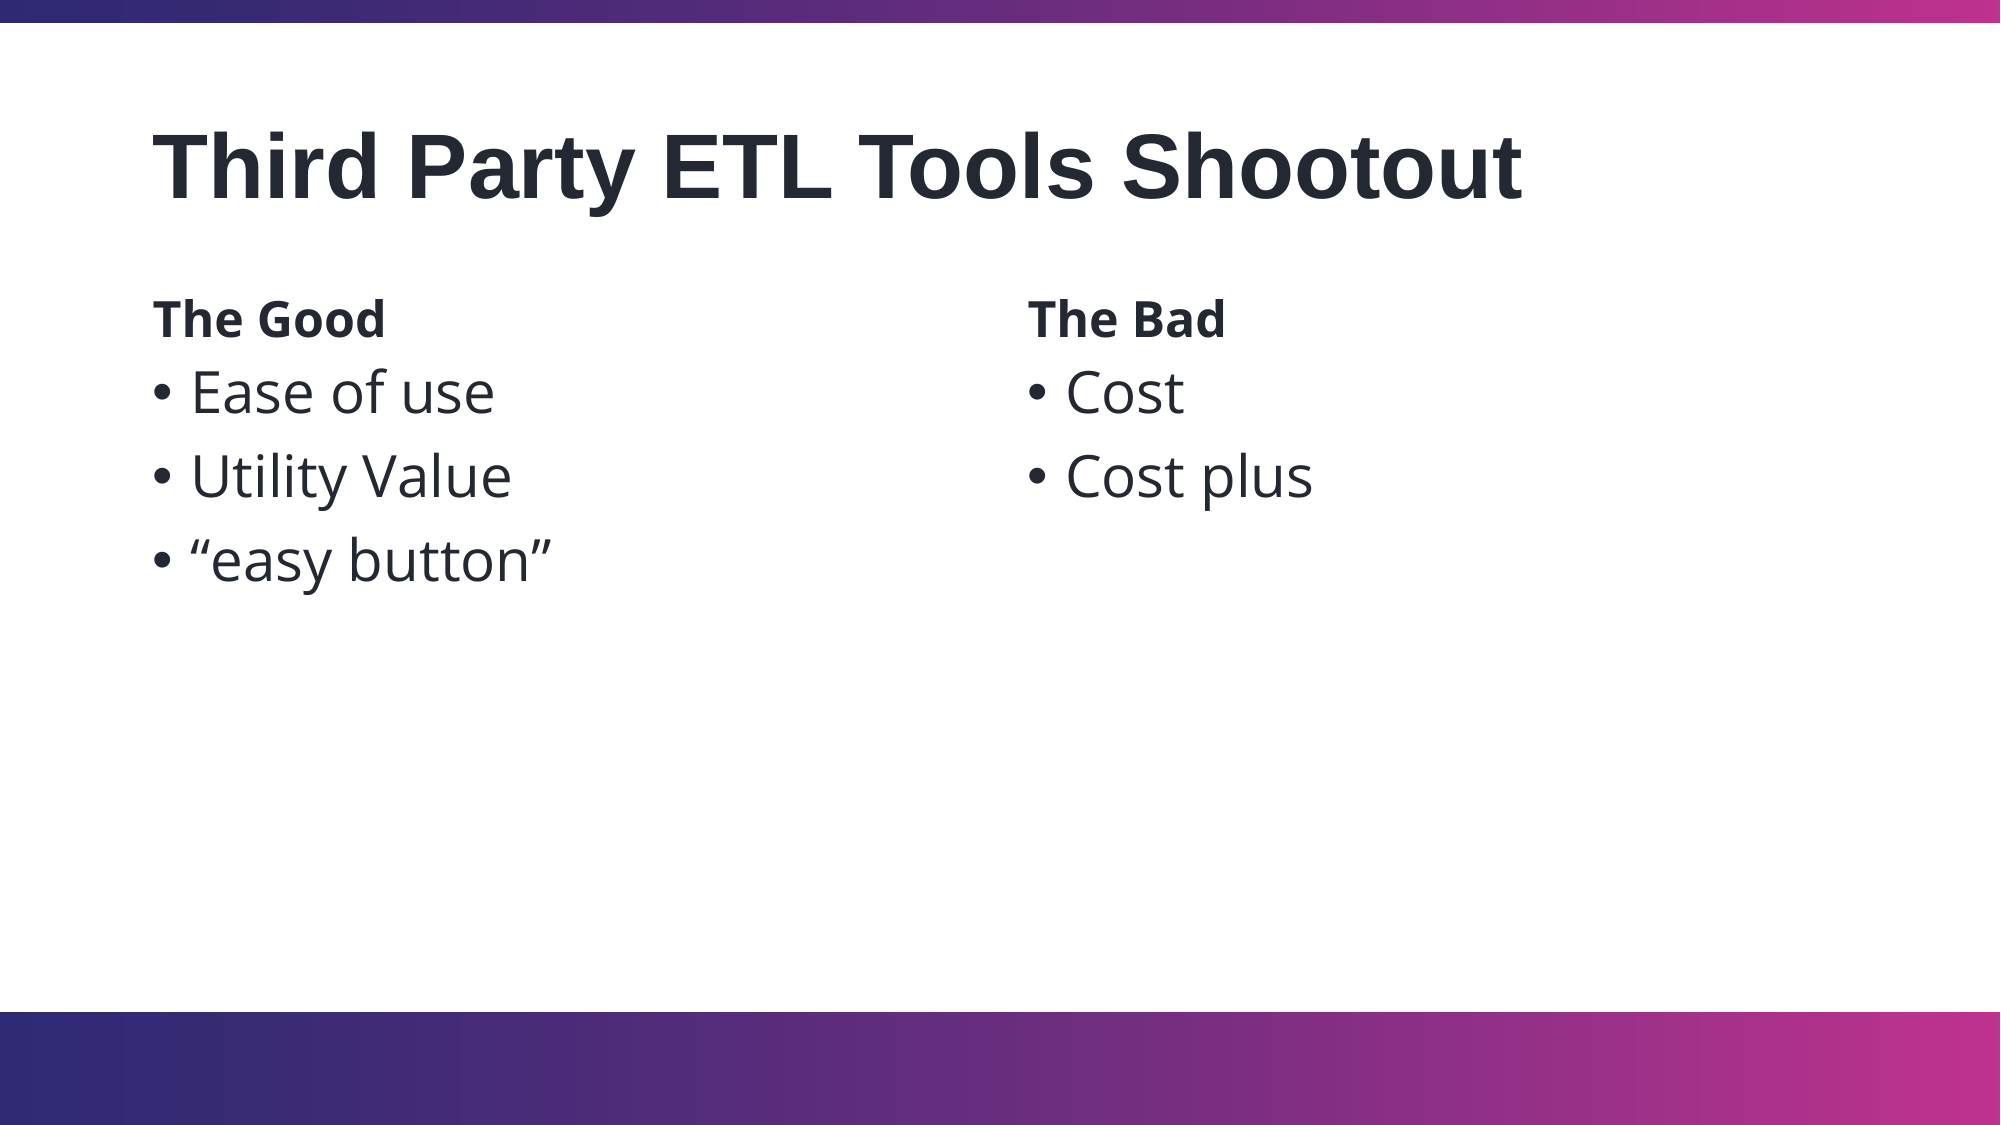

# Third Party ETL Tools Shootout
The Good
The Bad
Ease of use
Utility Value
“easy button”
Cost
Cost plus